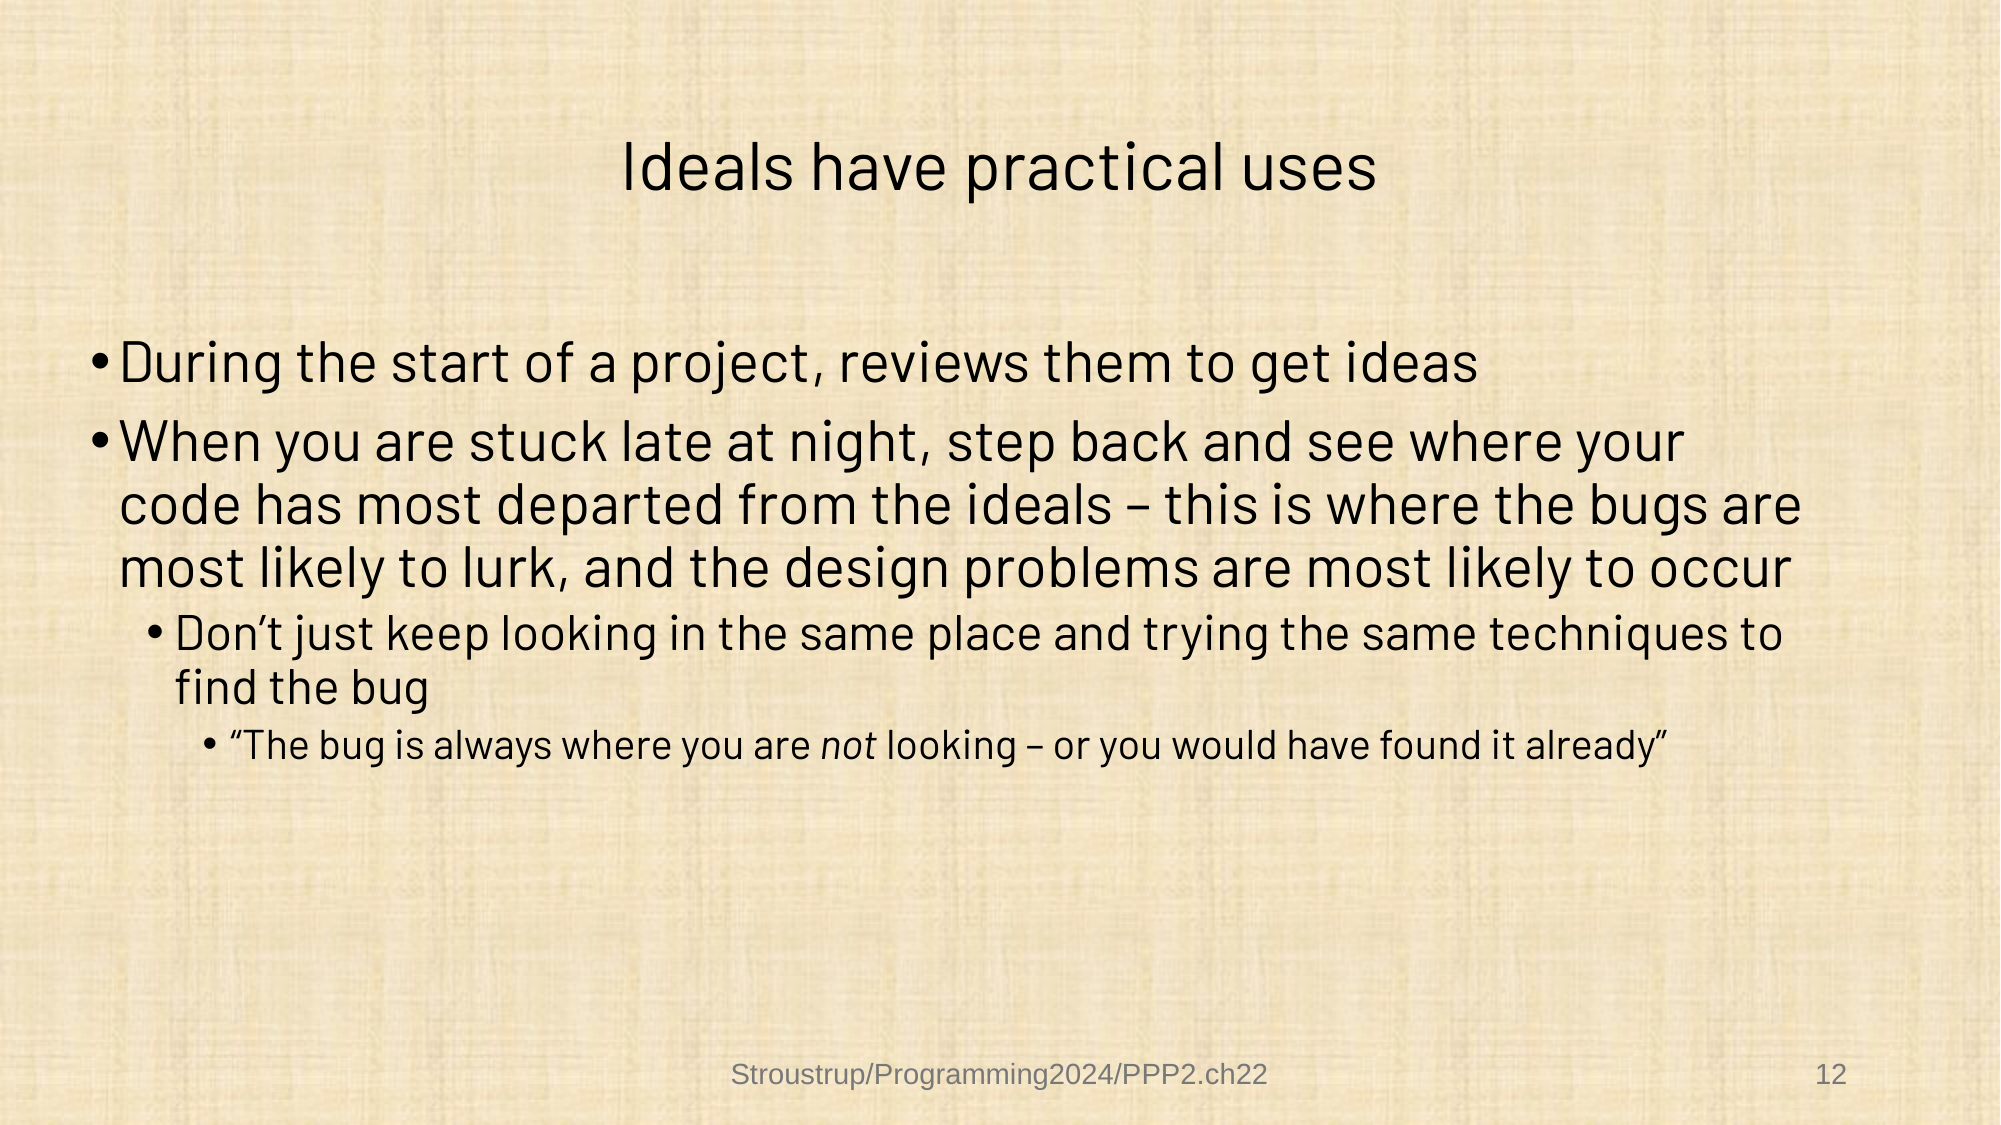

# Ideals have practical uses
During the start of a project, reviews them to get ideas
When you are stuck late at night, step back and see where your code has most departed from the ideals – this is where the bugs are most likely to lurk, and the design problems are most likely to occur
Don’t just keep looking in the same place and trying the same techniques to find the bug
“The bug is always where you are not looking – or you would have found it already”
Stroustrup/Programming2024/PPP2.ch22
12